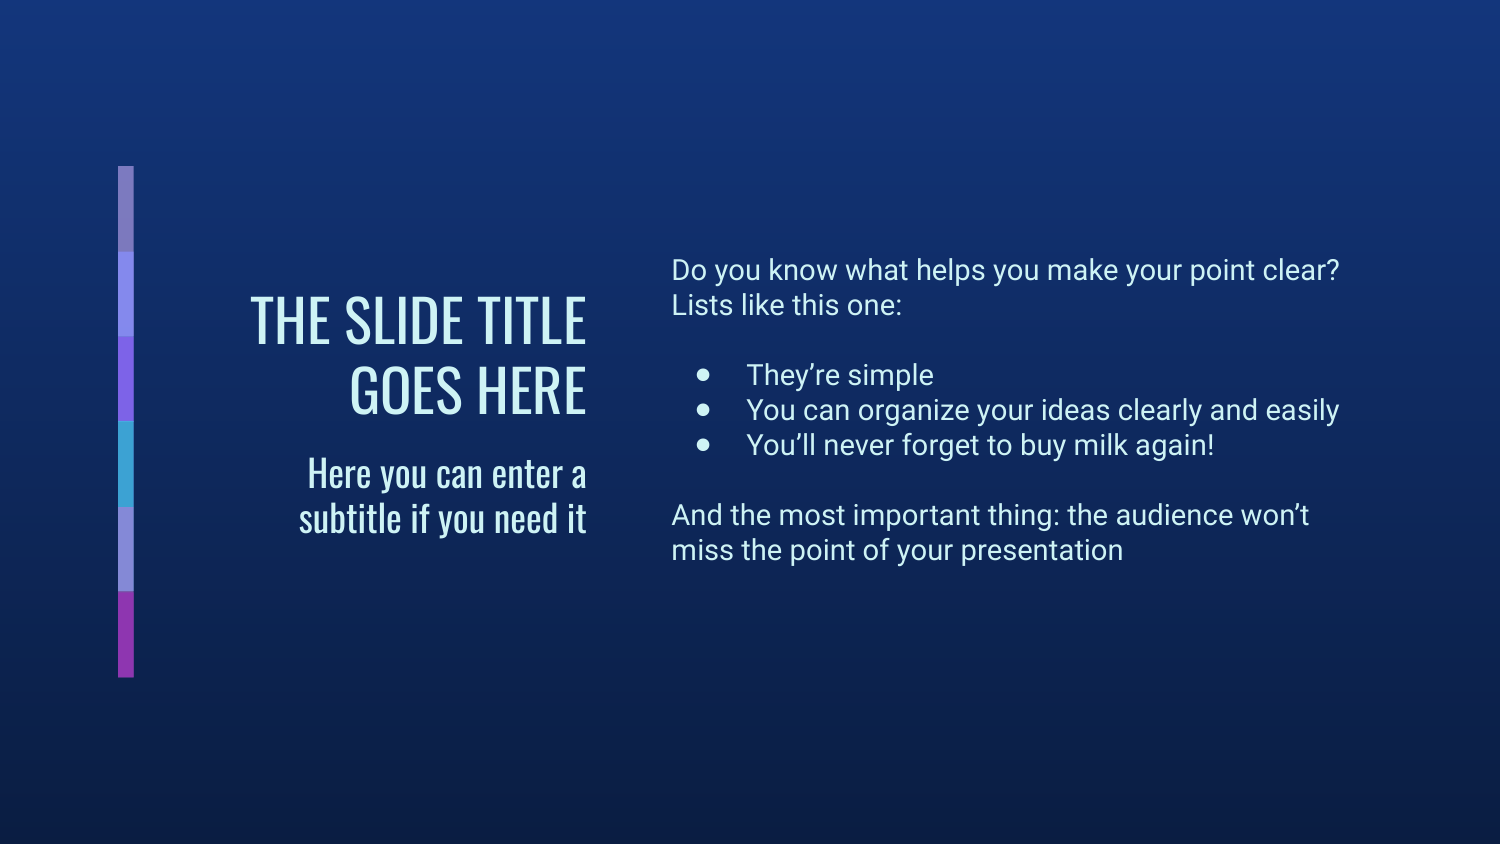

Do you know what helps you make your point clear? Lists like this one:

They’re simple
You can organize your ideas clearly and easily
You’ll never forget to buy milk again!

And the most important thing: the audience won’t miss the point of your presentation

# THE SLIDE TITLE GOES HERE
Here you can enter a subtitle if you need it